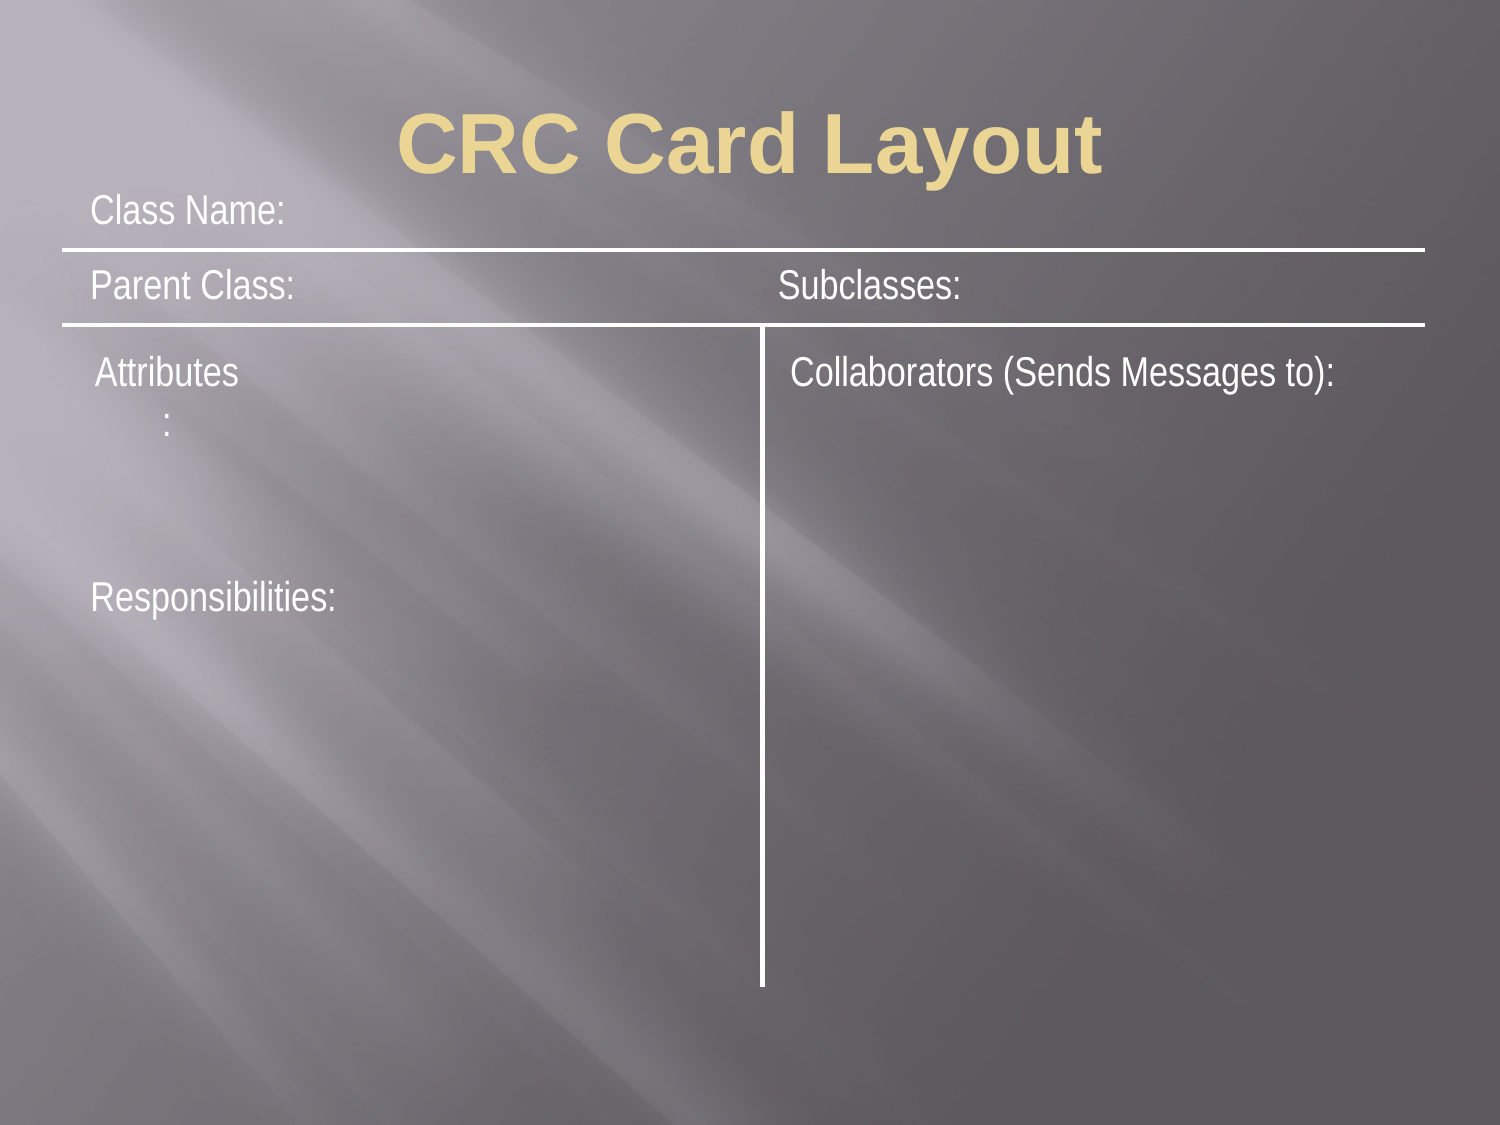

# CRC Card Layout
Class Name:

Parent Class:
Subclasses:
Attributes:
Collaborators (Sends Messages to):
Responsibilities: